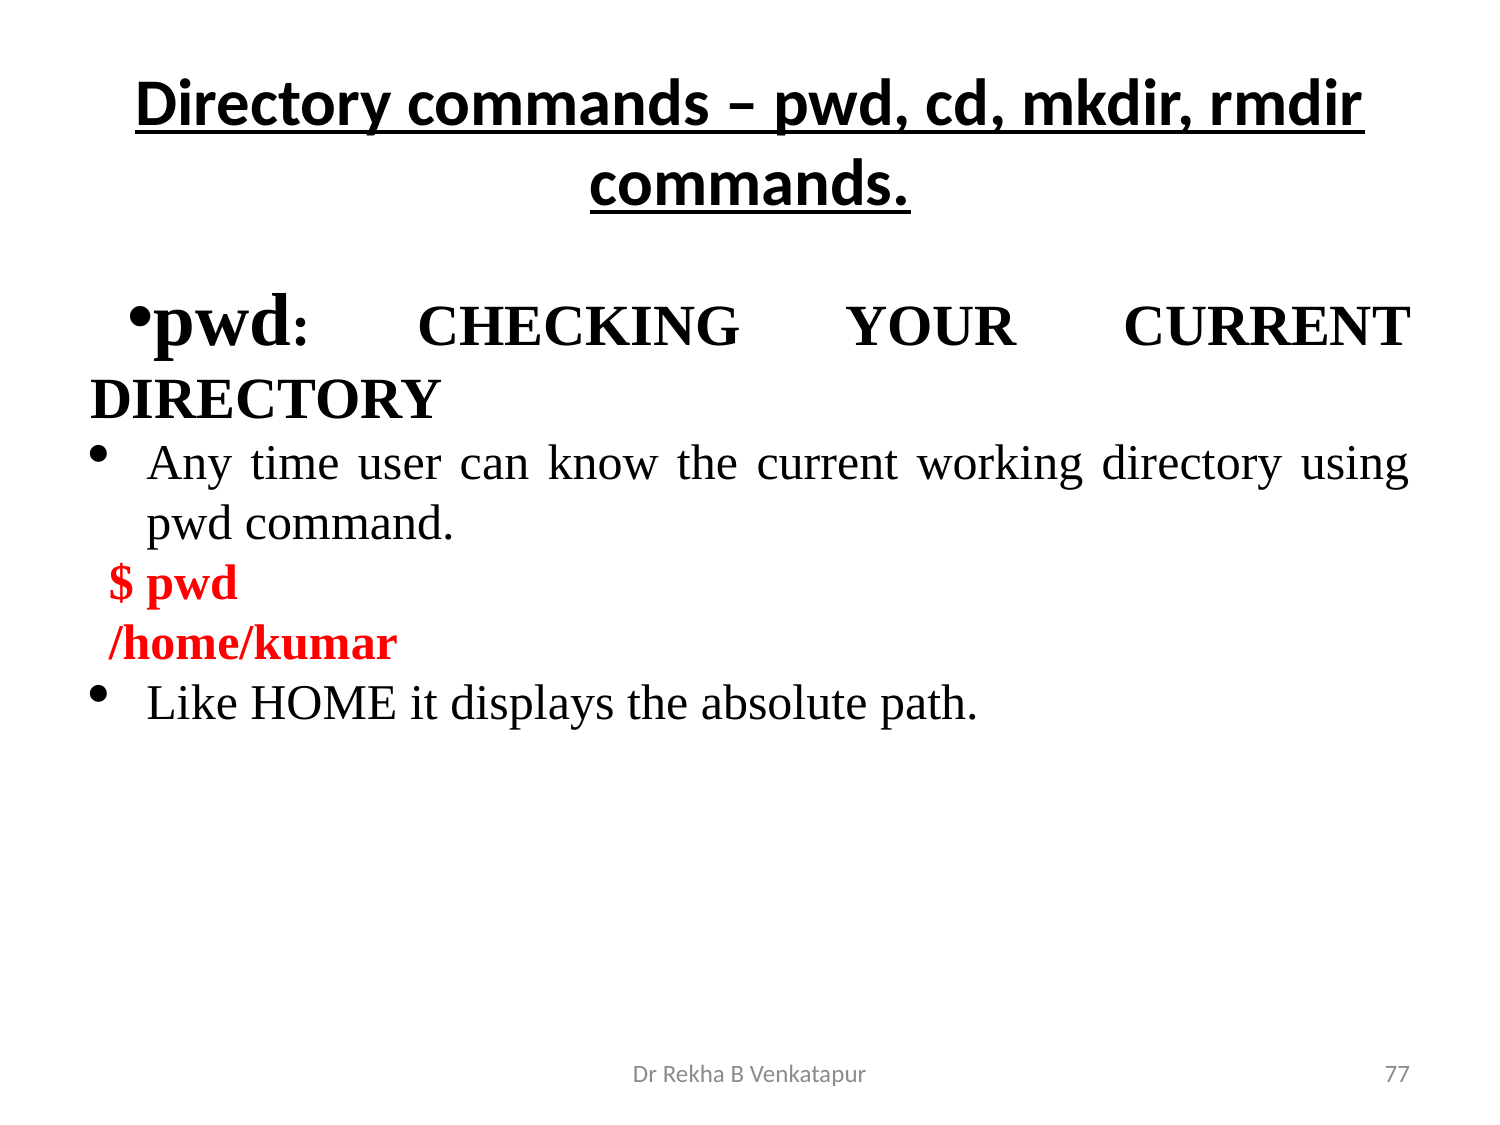

# Directory commands – pwd, cd, mkdir, rmdir commands.
pwd: CHECKING YOUR CURRENT DIRECTORY
Any time user can know the current working directory using pwd command.
$ pwd
/home/kumar
Like HOME it displays the absolute path.

Dr Rekha B Venkatapur
77